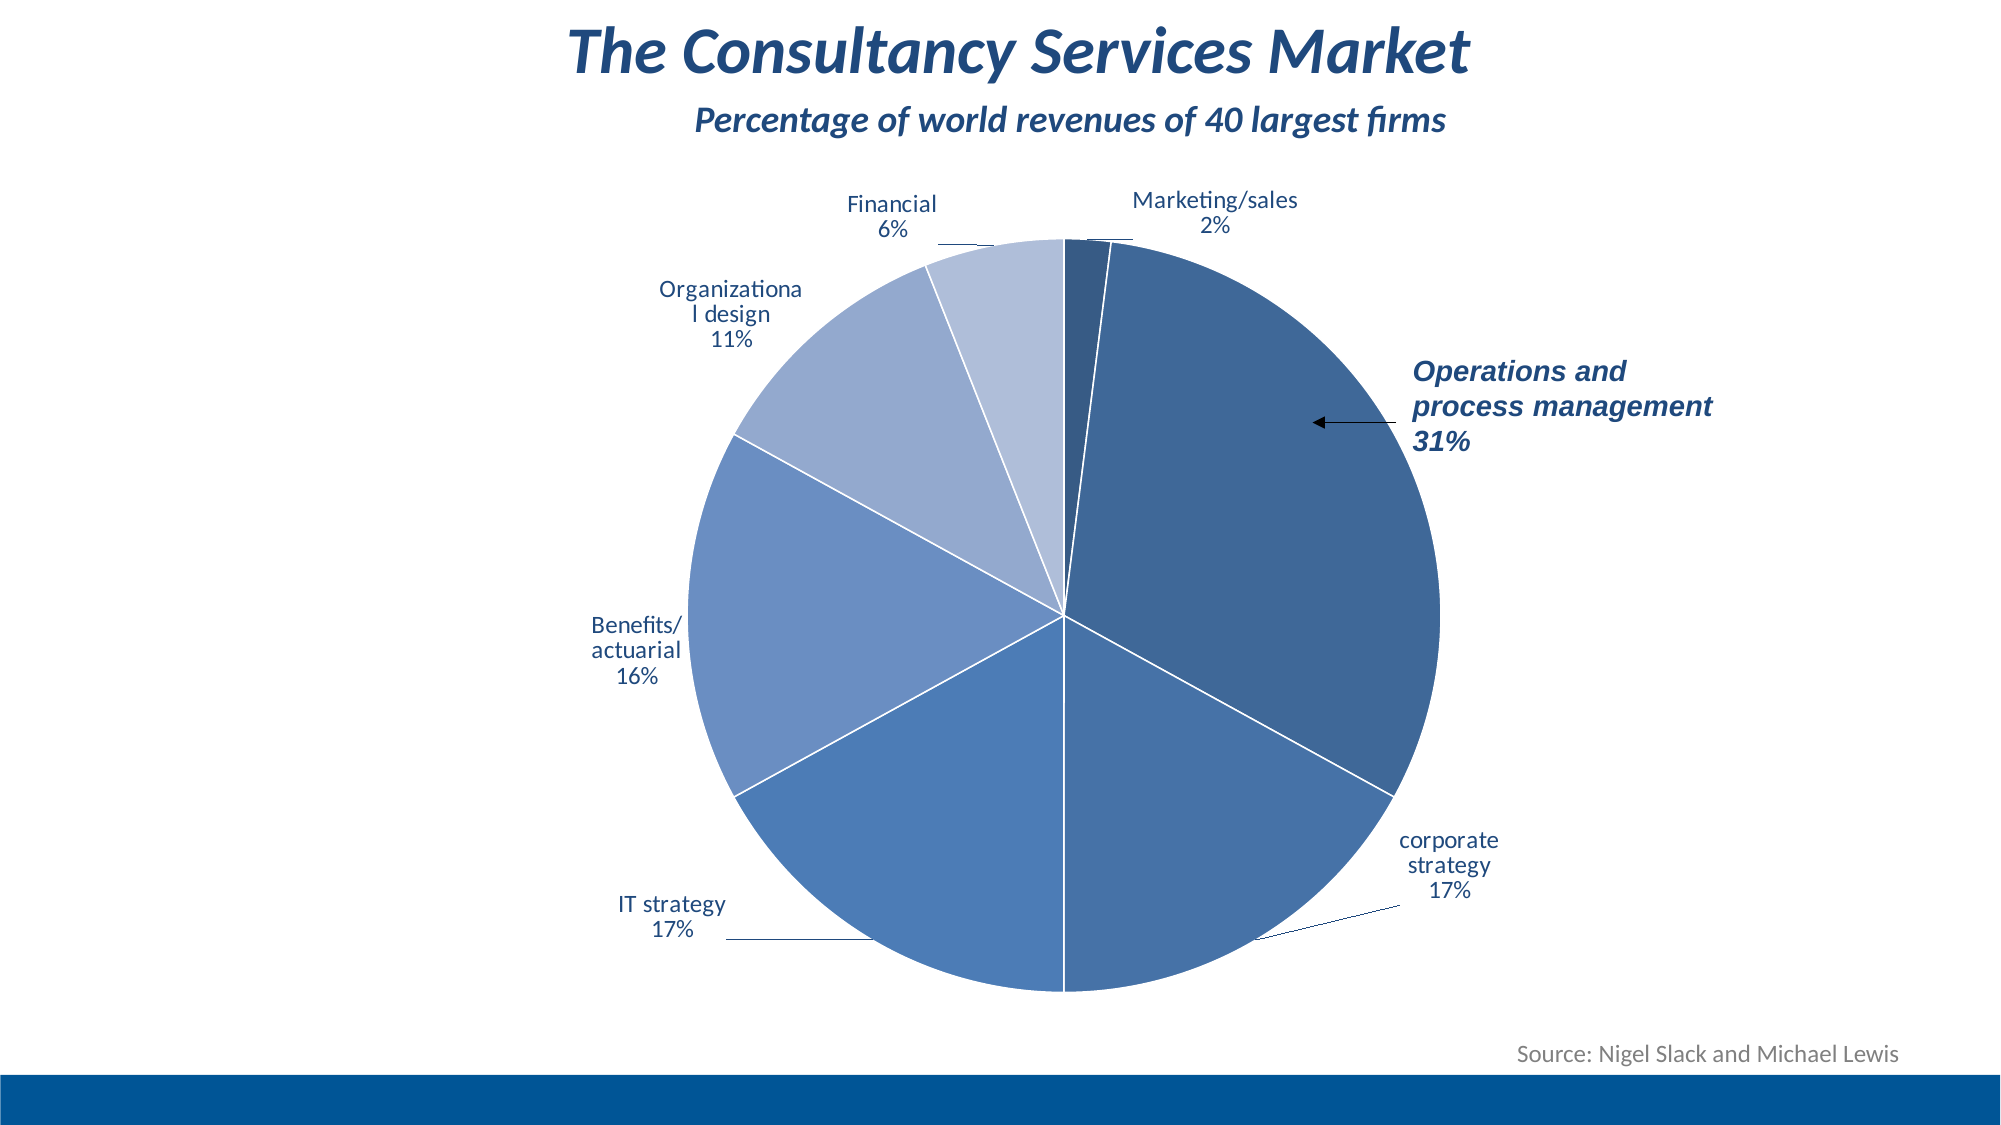

The Consultancy Services Market
Percentage of world revenues of 40 largest firms

### Chart

| Category | East |  |  |
|---|---|---|---|
| Marketing/sales | 2.0 | None | None |
| operations and process management | 31.0 | None | None |
| corporate strategy | 17.0 | None | None |
| IT strategy | 17.0 | None | None |
| Benefits/actuarial | 16.0 | None | None |
| Organizational design | 11.0 | None | None |
| Financial | 6.0 | None | None |
Operations and process management
31%
Source: Nigel Slack and Michael Lewis